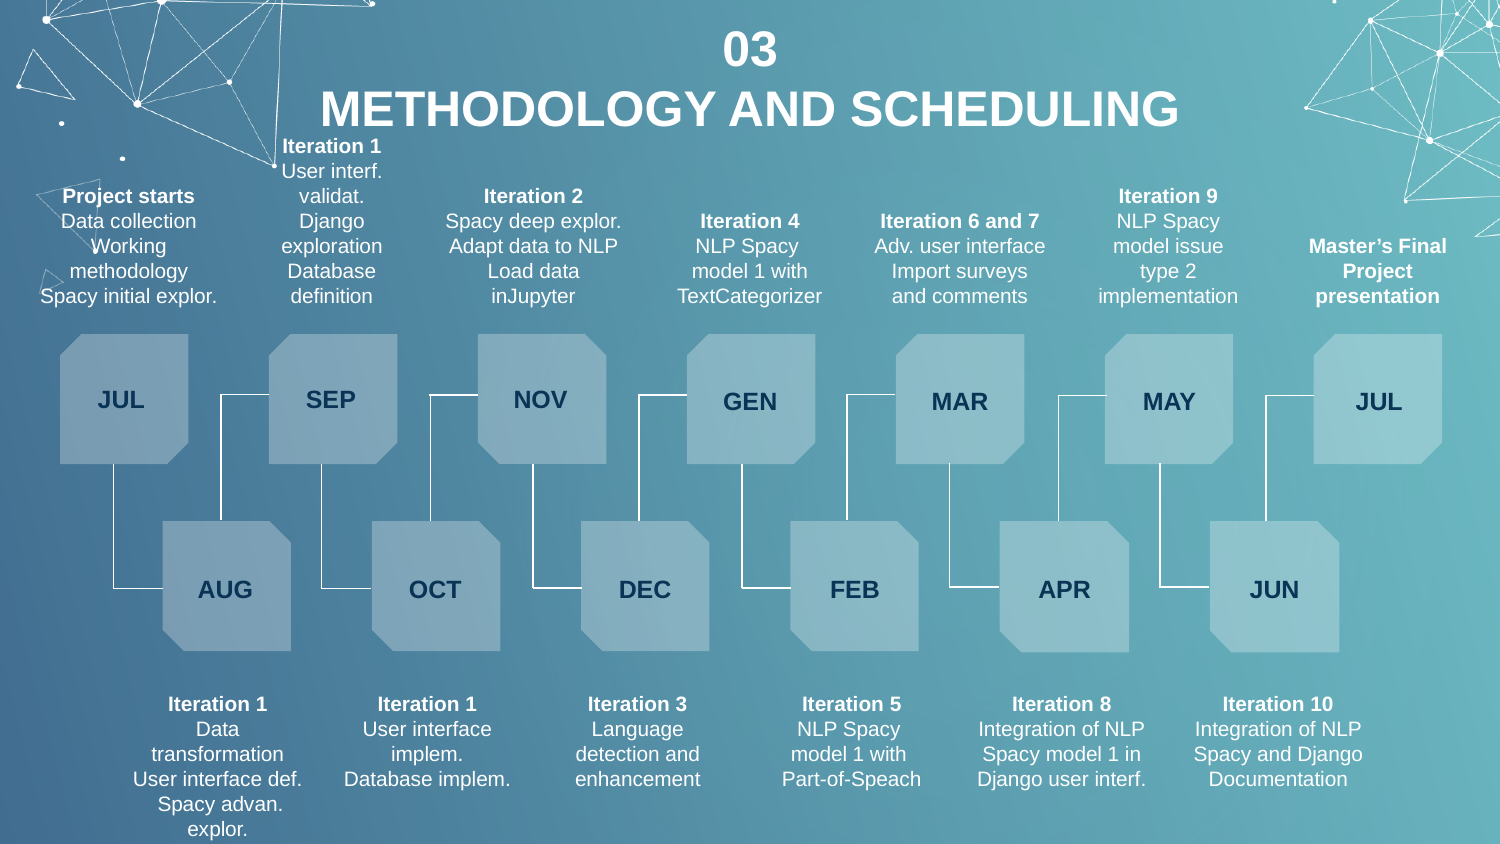

03
METHODOLOGY AND SCHEDULING
Iteration 4
NLP Spacy
model 1 with TextCategorizer
Iteration 6 and 7
Adv. user interface
Import surveys and comments
Iteration 9
NLP Spacy model issue type 2 implementation

Master’s Final Project presentation
Iteration 1
User interf. validat.
Django exploration
Database definition
Project starts
Data collection
Working methodology
Spacy initial explor.
Iteration 2
Spacy deep explor.
Adapt data to NLP
Load data inJupyter

JUL
SEP
NOV
GEN
MAR
MAY
JUL

AUG
OCT
DEC
FEB
APR
JUN
Iteration 1
Data transformation
User interface def.
 Spacy advan. explor.

Iteration 5
NLP Spacy
model 1 with
Part-of-Speach

Iteration 8
Integration of NLP Spacy model 1 in Django user interf.
Iteration 10
Integration of NLP Spacy and Django
Documentation
Iteration 1
User interface implem.
Database implem.

Iteration 3
Language detection and enhancement